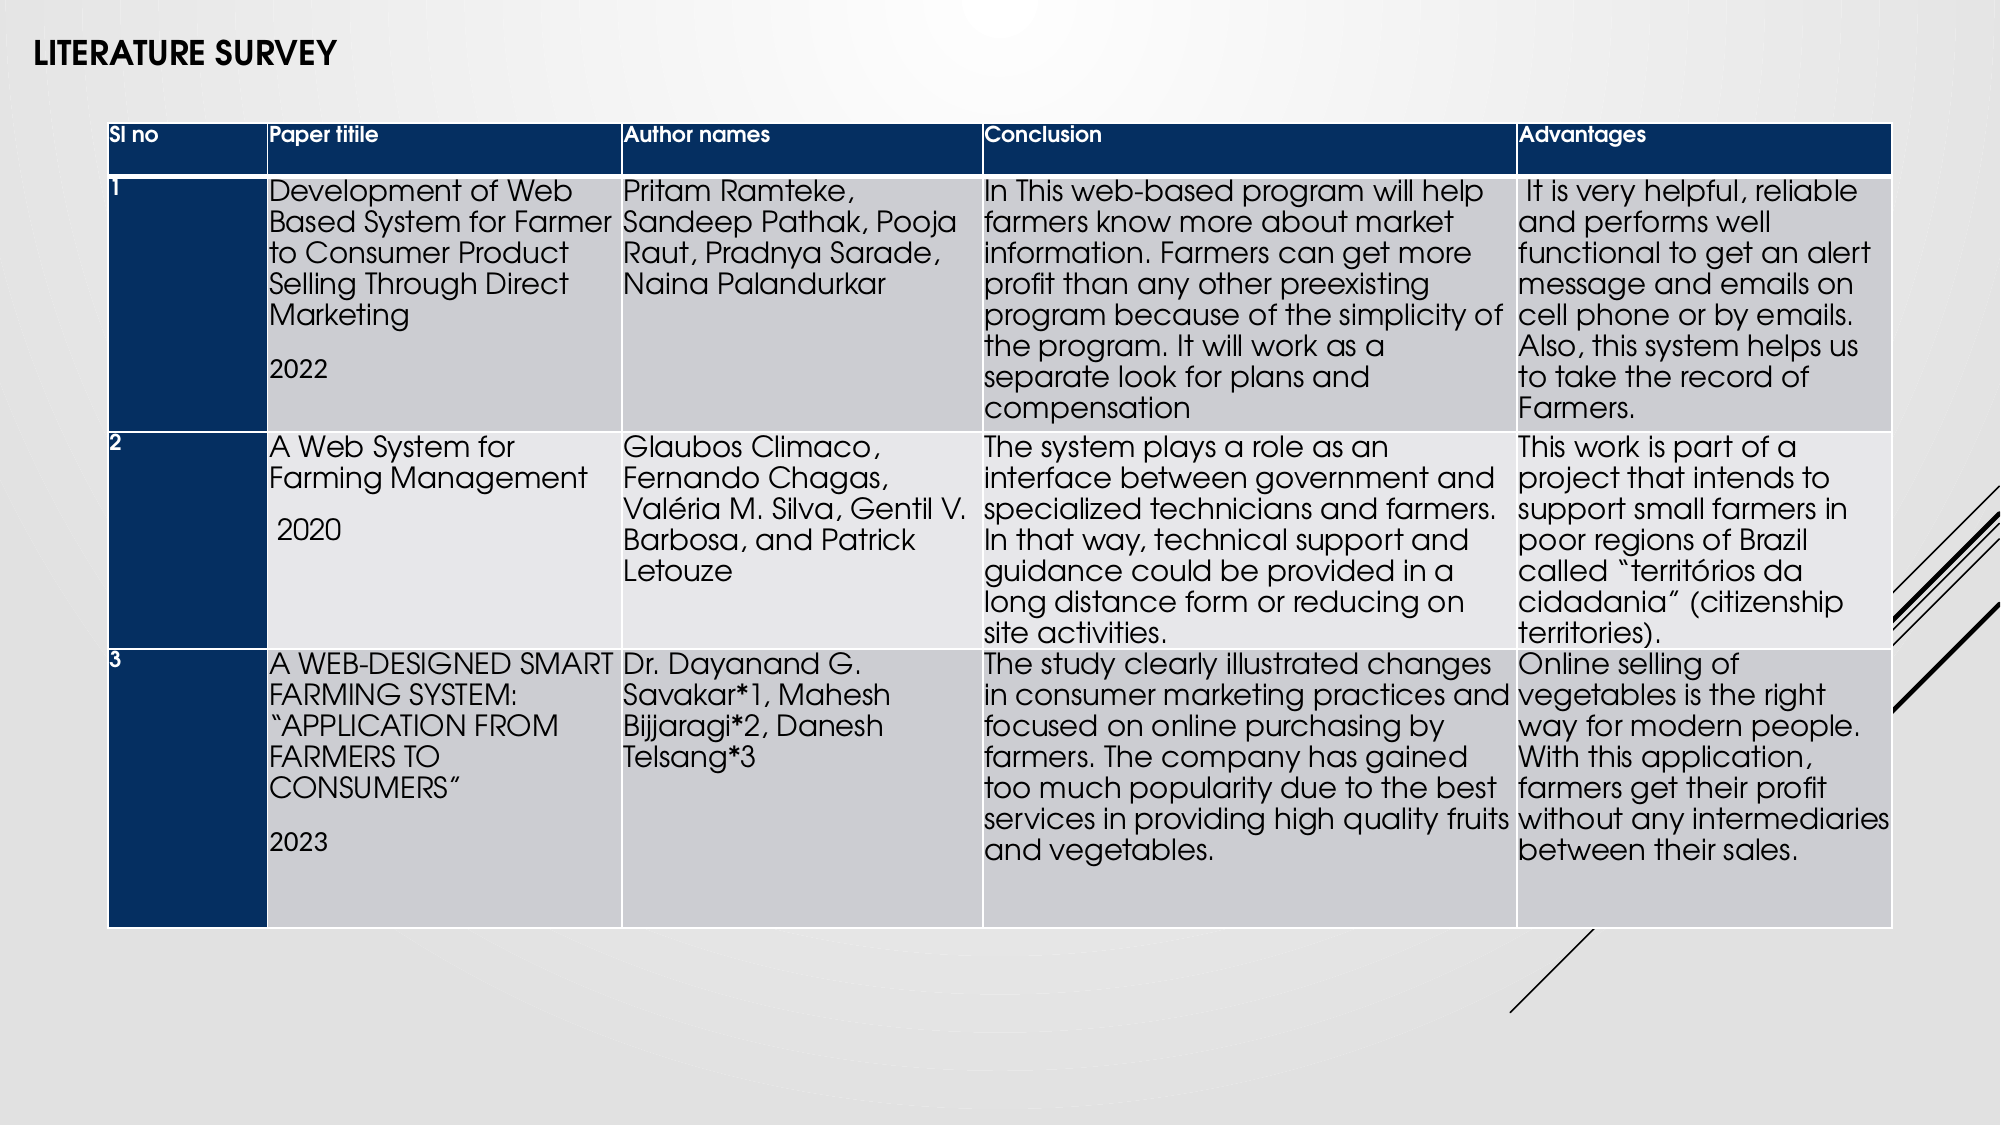

# LITERATURE SURVEY
| Sl no | Paper titile | Author names | Conclusion | Advantages |
| --- | --- | --- | --- | --- |
| 1 | Development of Web Based System for Farmer to Consumer Product Selling Through Direct Marketing 2022 | Pritam Ramteke, Sandeep Pathak, Pooja Raut, Pradnya Sarade, Naina Palandurkar | In This web-based program will help farmers know more about market information. Farmers can get more profit than any other preexisting program because of the simplicity of the program. It will work as a separate look for plans and compensation | It is very helpful, reliable and performs well functional to get an alert message and emails on cell phone or by emails. Also, this system helps us to take the record of Farmers. |
| 2 | A Web System for Farming Management  2020 | Glaubos Climaco, Fernando Chagas, Valéria M. Silva, Gentil V. Barbosa, and Patrick Letouze | The system plays a role as an interface between government and specialized technicians and farmers. In that way, technical support and guidance could be provided in a long distance form or reducing on site activities. | This work is part of a project that intends to support small farmers in poor regions of Brazil called “territórios da cidadania” (citizenship territories). |
| 3 | A WEB-DESIGNED SMART FARMING SYSTEM: “APPLICATION FROM FARMERS TO CONSUMERS” 2023 | Dr. Dayanand G. Savakar\*1, Mahesh Bijjaragi\*2, Danesh Telsang\*3 | The study clearly illustrated changes in consumer marketing practices and focused on online purchasing by farmers. The company has gained too much popularity due to the best services in providing high quality fruits and vegetables. | Online selling of vegetables is the right way for modern people. With this application, farmers get their profit without any intermediaries between their sales. |